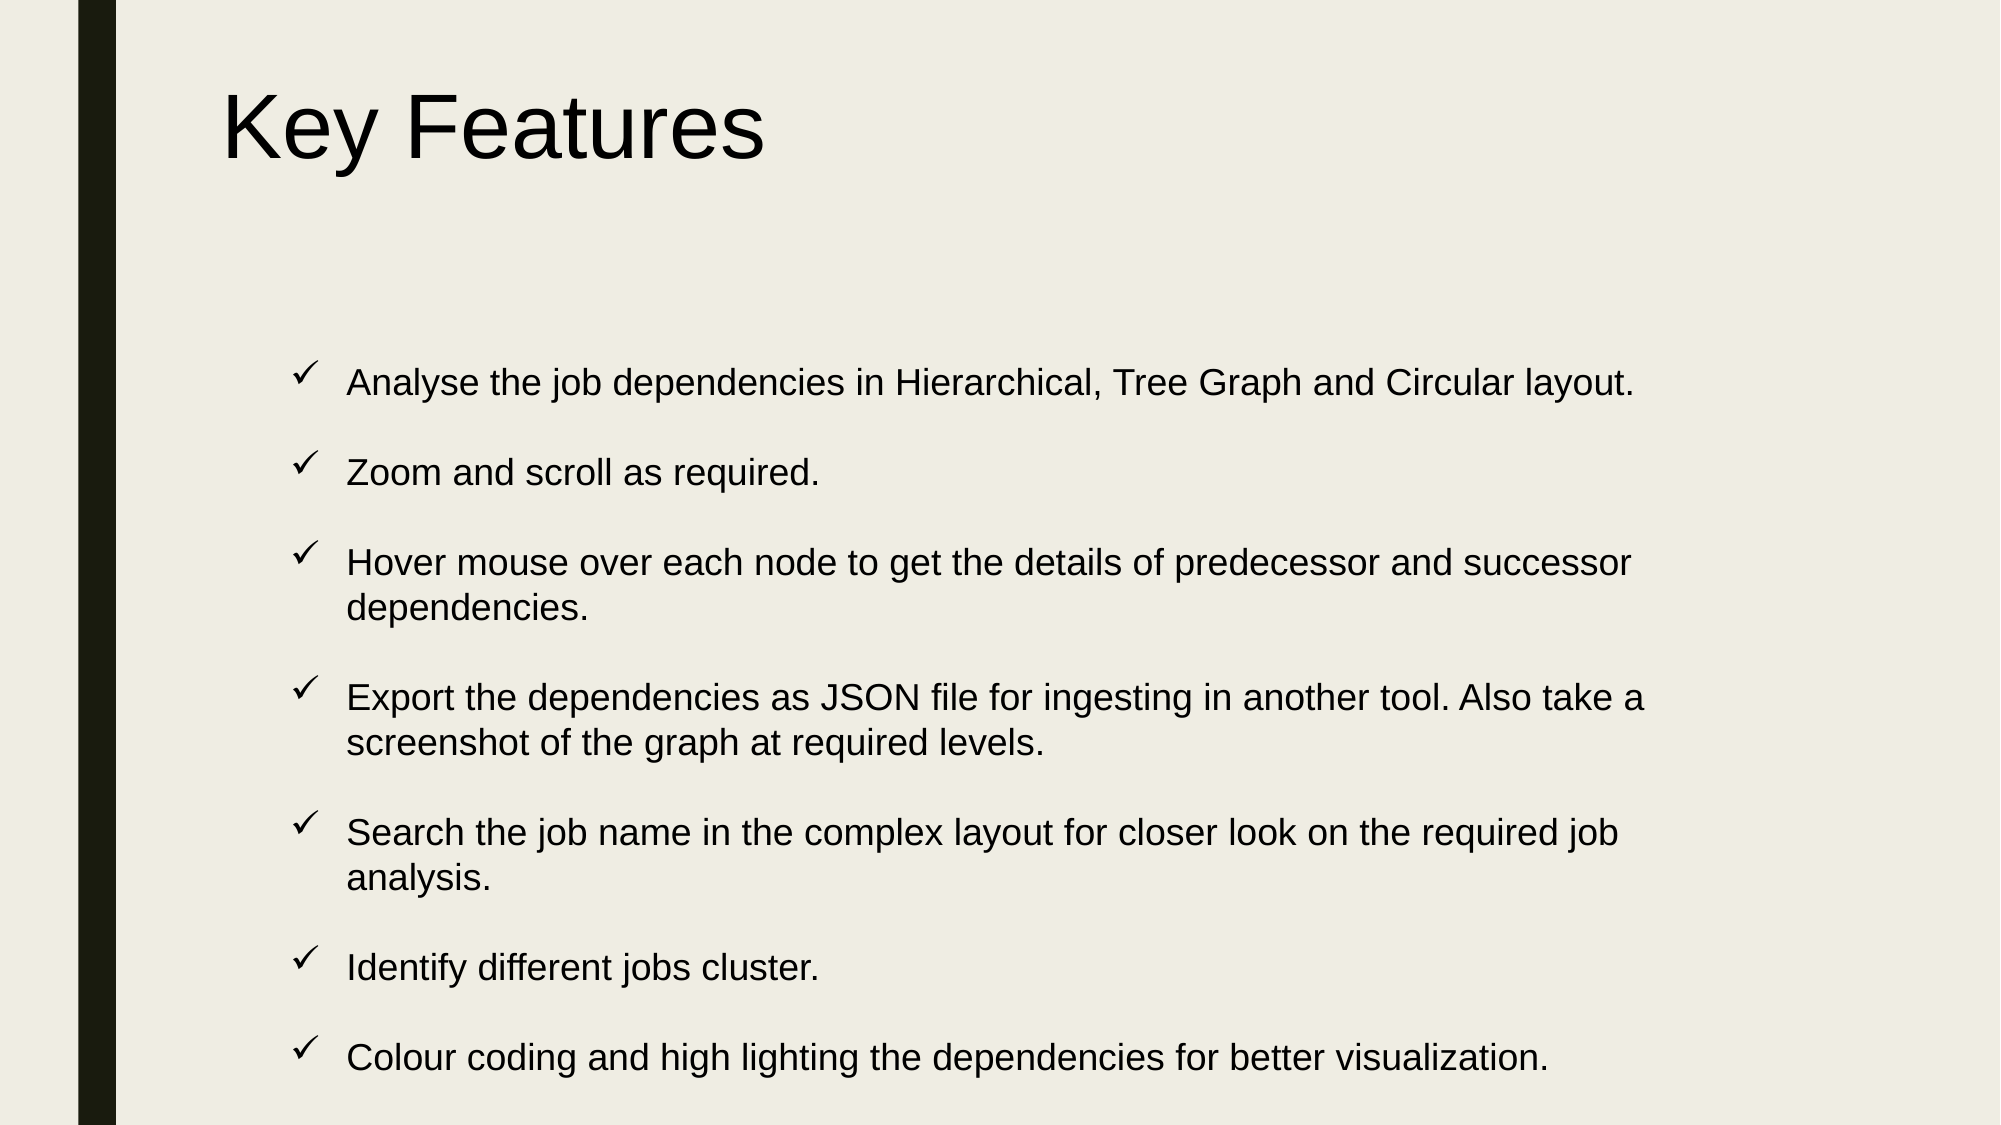

Key Features
Analyse the job dependencies in Hierarchical, Tree Graph and Circular layout.

Zoom and scroll as required.

Hover mouse over each node to get the details of predecessor and successor dependencies.

Export the dependencies as JSON file for ingesting in another tool. Also take a screenshot of the graph at required levels.

Search the job name in the complex layout for closer look on the required job analysis.

Identify different jobs cluster.

Colour coding and high lighting the dependencies for better visualization.